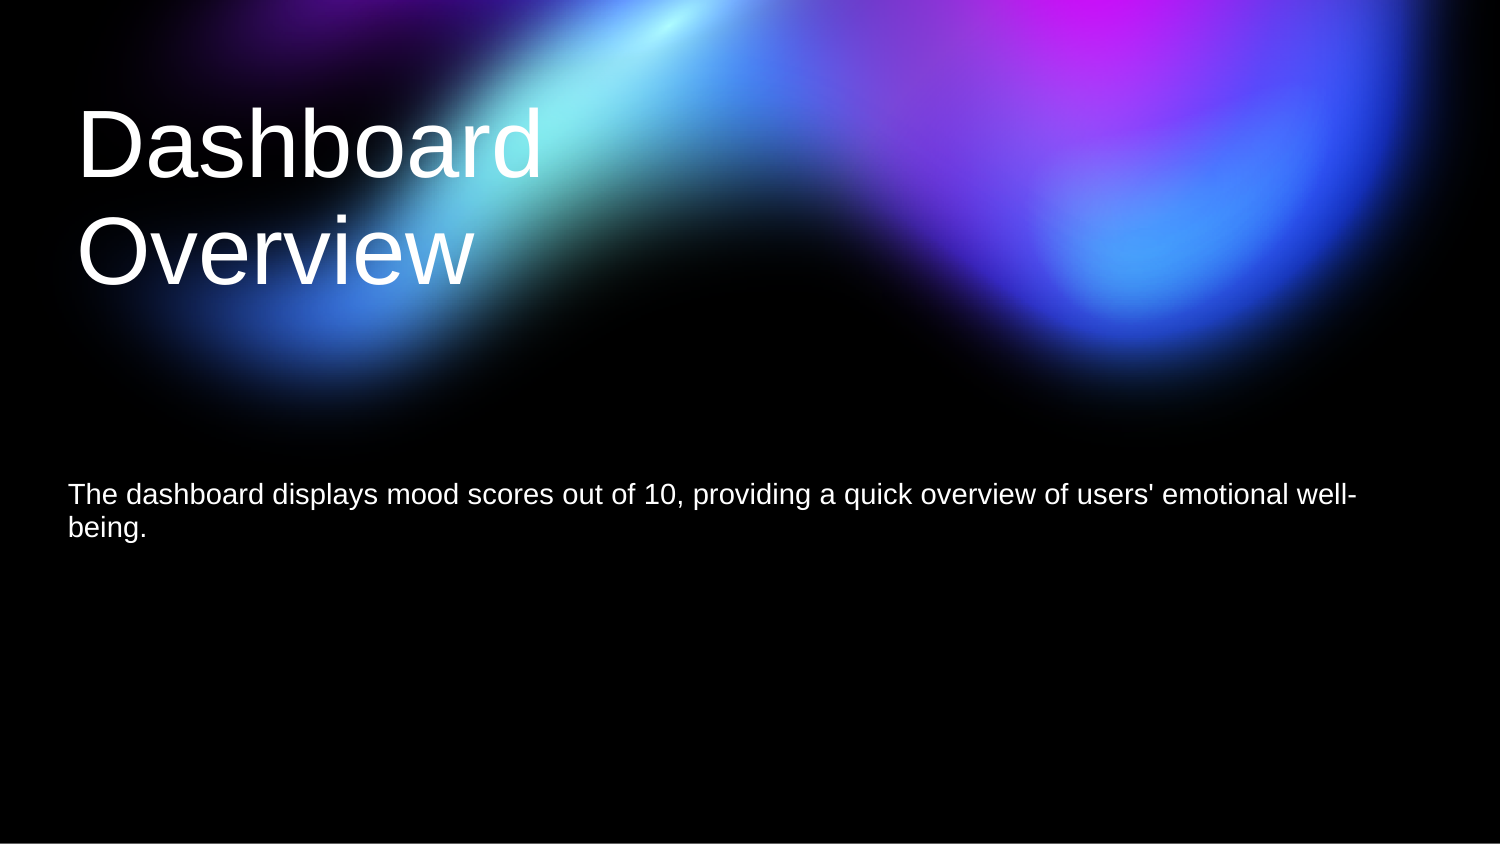

Dashboard Overview

The dashboard displays mood scores out of 10, providing a quick overview of users' emotional well-being.